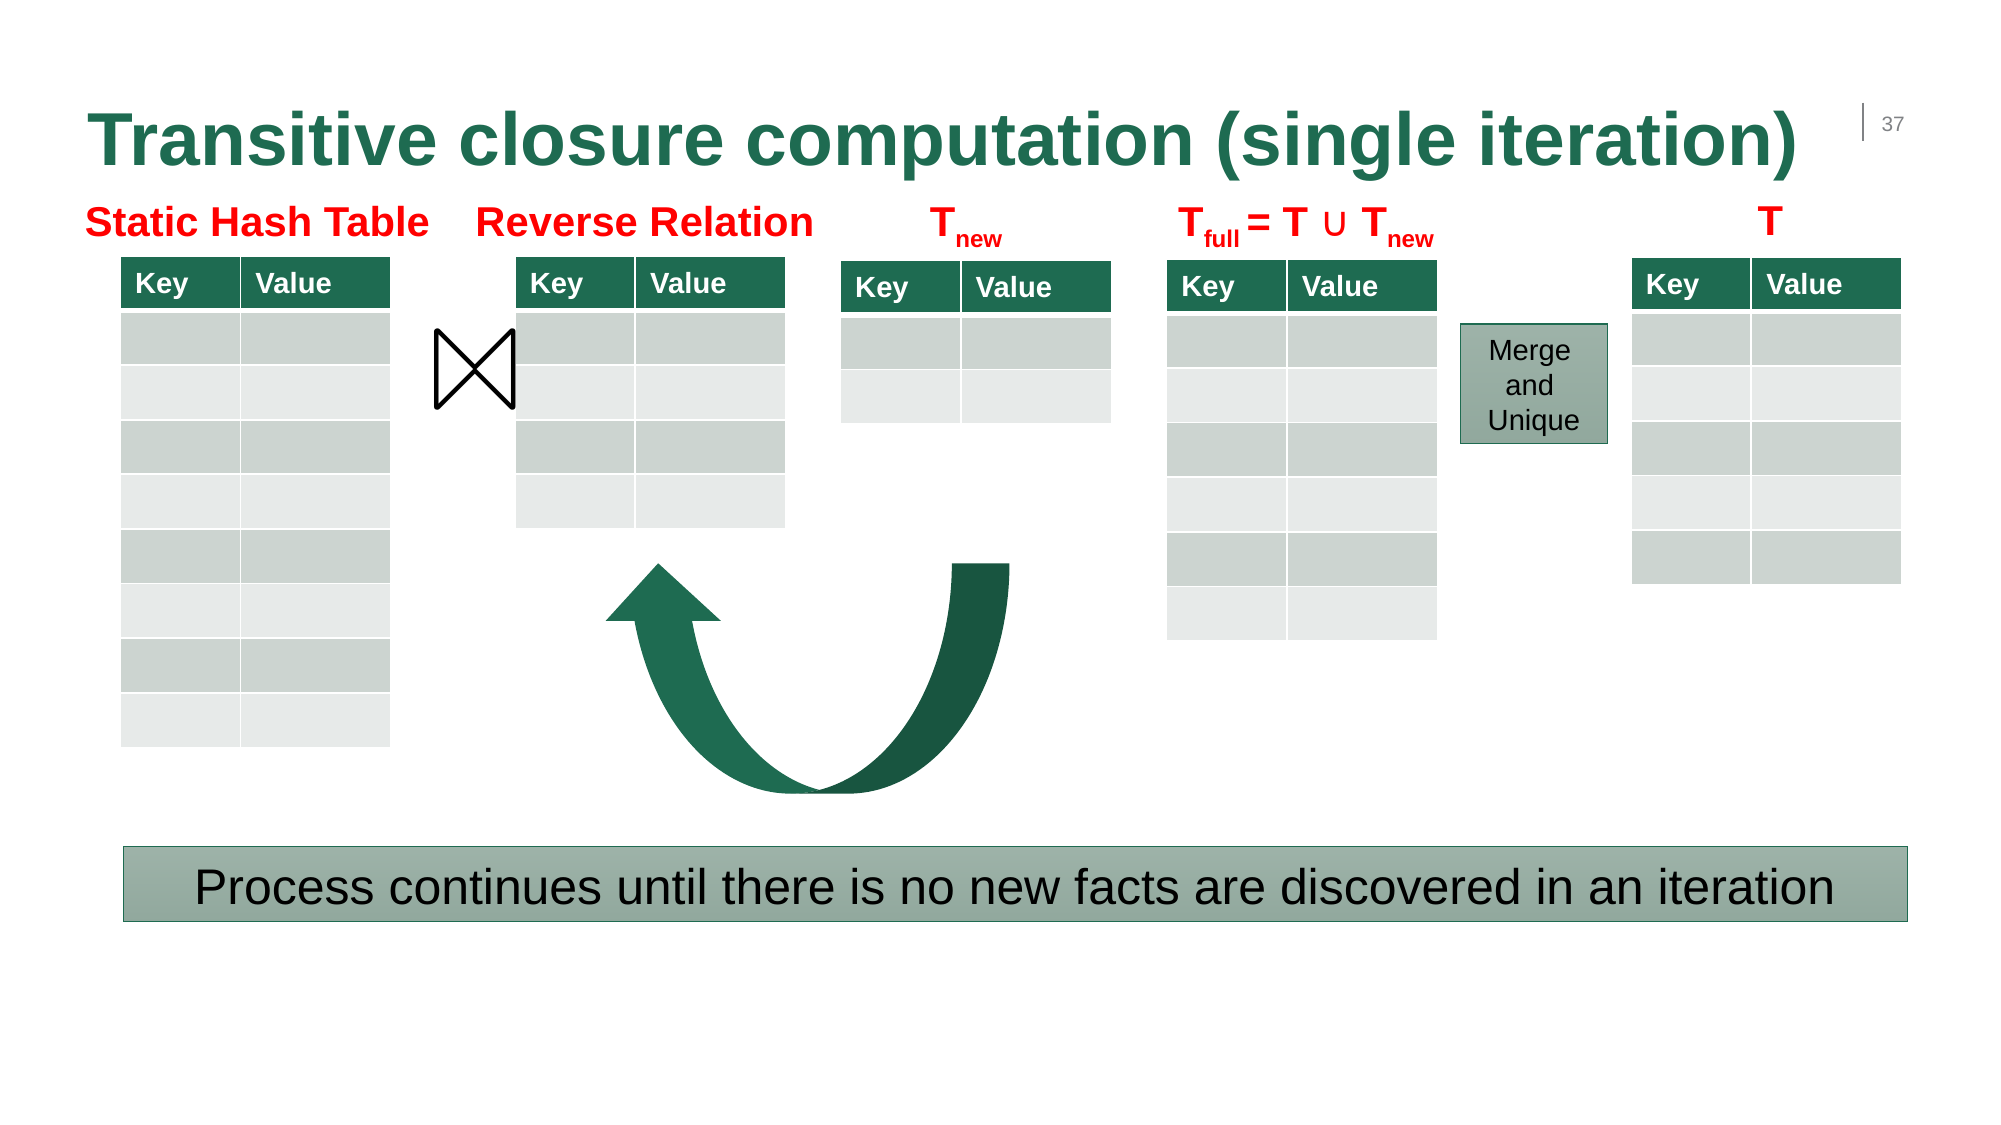

# Transitive closure computation (single iteration)
37
T
Tfull = T ∪ Tnew
Static Hash Table
Tnew
Reverse Relation
| Key | Value |
| --- | --- |
|  |  |
|  |  |
|  |  |
|  |  |
|  |  |
|  |  |
|  |  |
|  |  |
| Key | Value |
| --- | --- |
|  |  |
|  |  |
|  |  |
|  |  |
| Key | Value |
| --- | --- |
|  |  |
|  |  |
|  |  |
|  |  |
|  |  |
| Key | Value |
| --- | --- |
|  |  |
|  |  |
|  |  |
|  |  |
|  |  |
|  |  |
| Key | Value |
| --- | --- |
|  |  |
|  |  |
⨝
Merge
and
Unique

Process continues until there is no new facts are discovered in an iteration